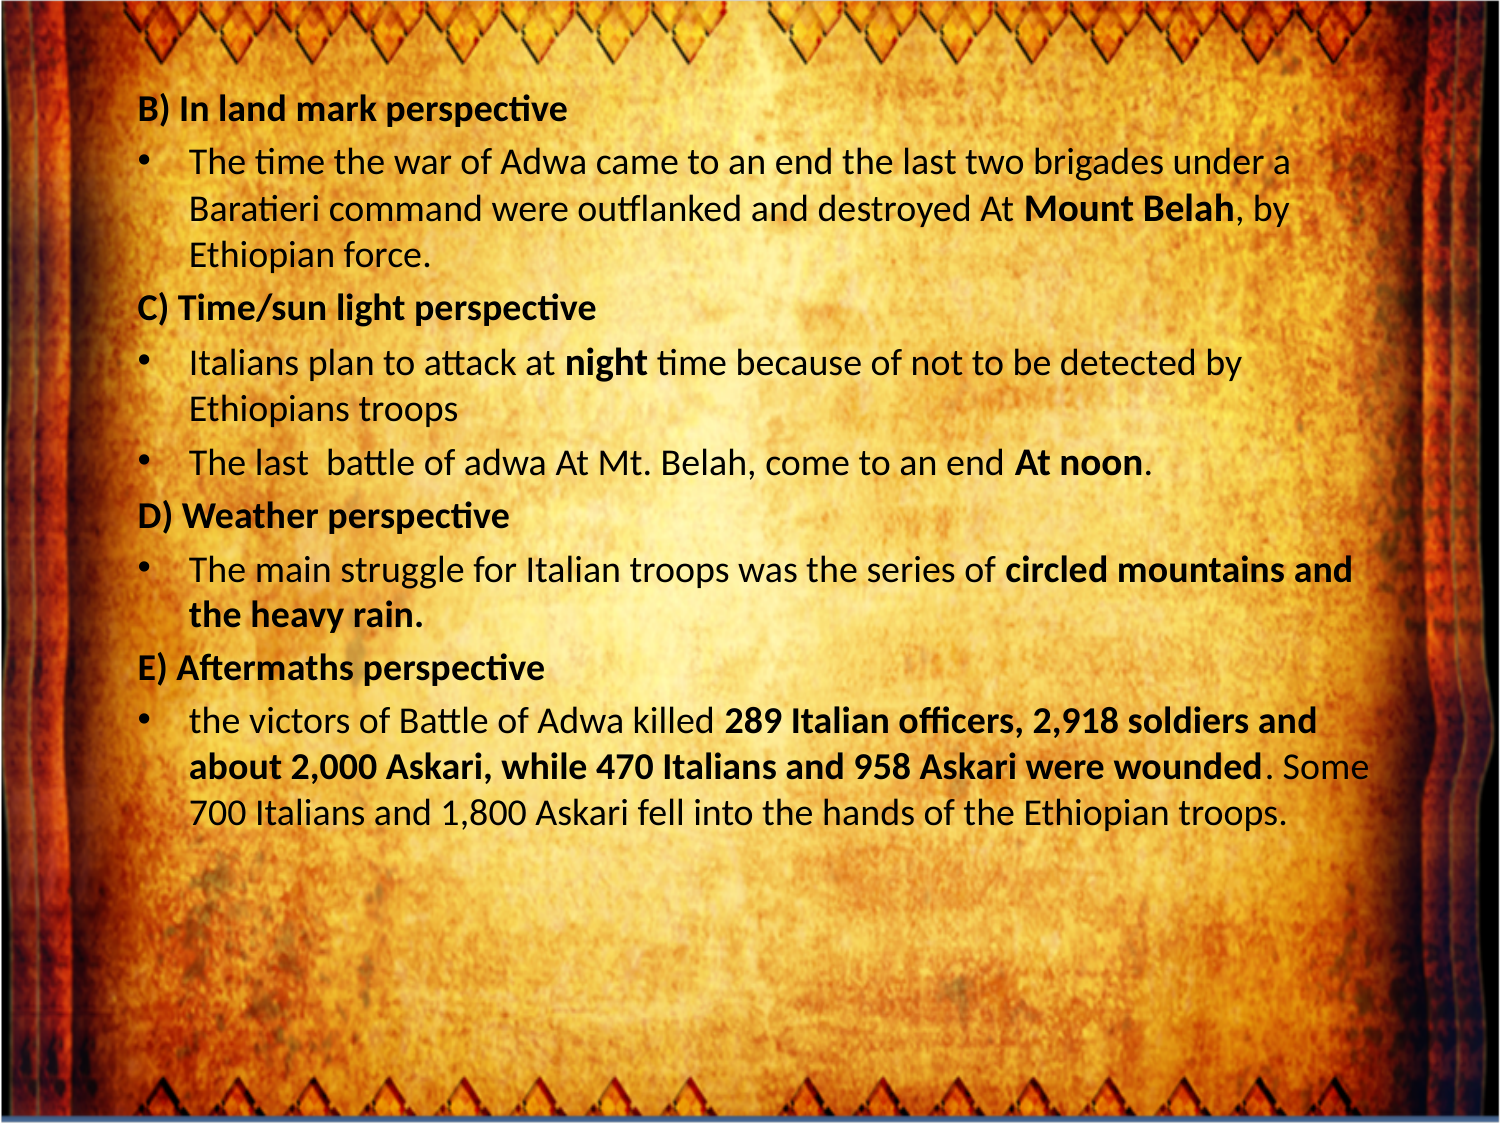

B) In land mark perspective
The time the war of Adwa came to an end the last two brigades under a Baratieri command were outflanked and destroyed At Mount Belah, by Ethiopian force.
C) Time/sun light perspective
Italians plan to attack at night time because of not to be detected by Ethiopians troops
The last  battle of adwa At Mt. Belah, come to an end At noon.
D) Weather perspective
The main struggle for Italian troops was the series of circled mountains and the heavy rain.
E) Aftermaths perspective
the victors of Battle of Adwa killed 289 Italian officers, 2,918 soldiers and about 2,000 Askari, while 470 Italians and 958 Askari were wounded. Some 700 Italians and 1,800 Askari fell into the hands of the Ethiopian troops.